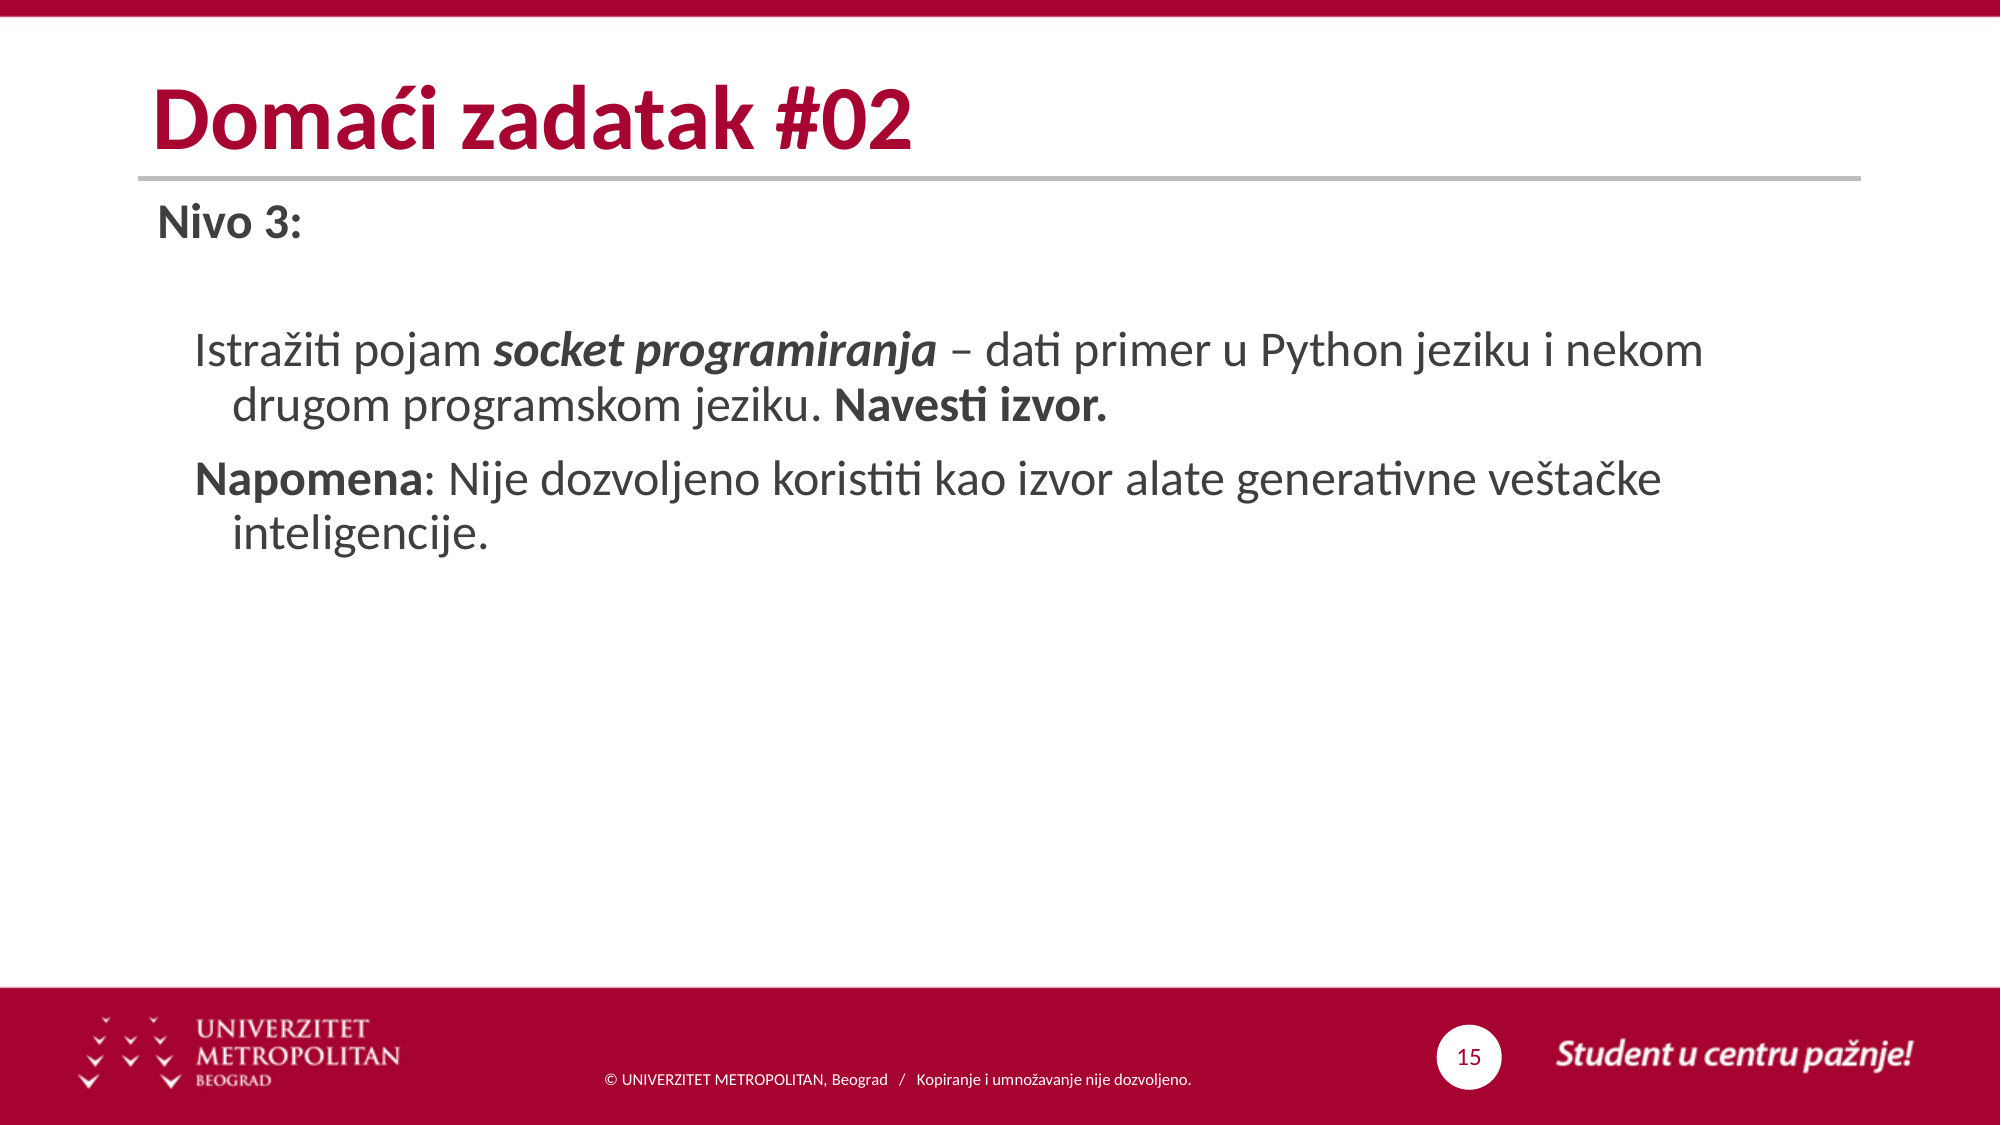

# Domaći zadatak #02
Nivo 3:

Istražiti pojam socket programiranja – dati primer u Python jeziku i nekom drugom programskom jeziku. Navesti izvor.
Napomena: Nije dozvoljeno koristiti kao izvor alate generativne veštačke inteligencije.